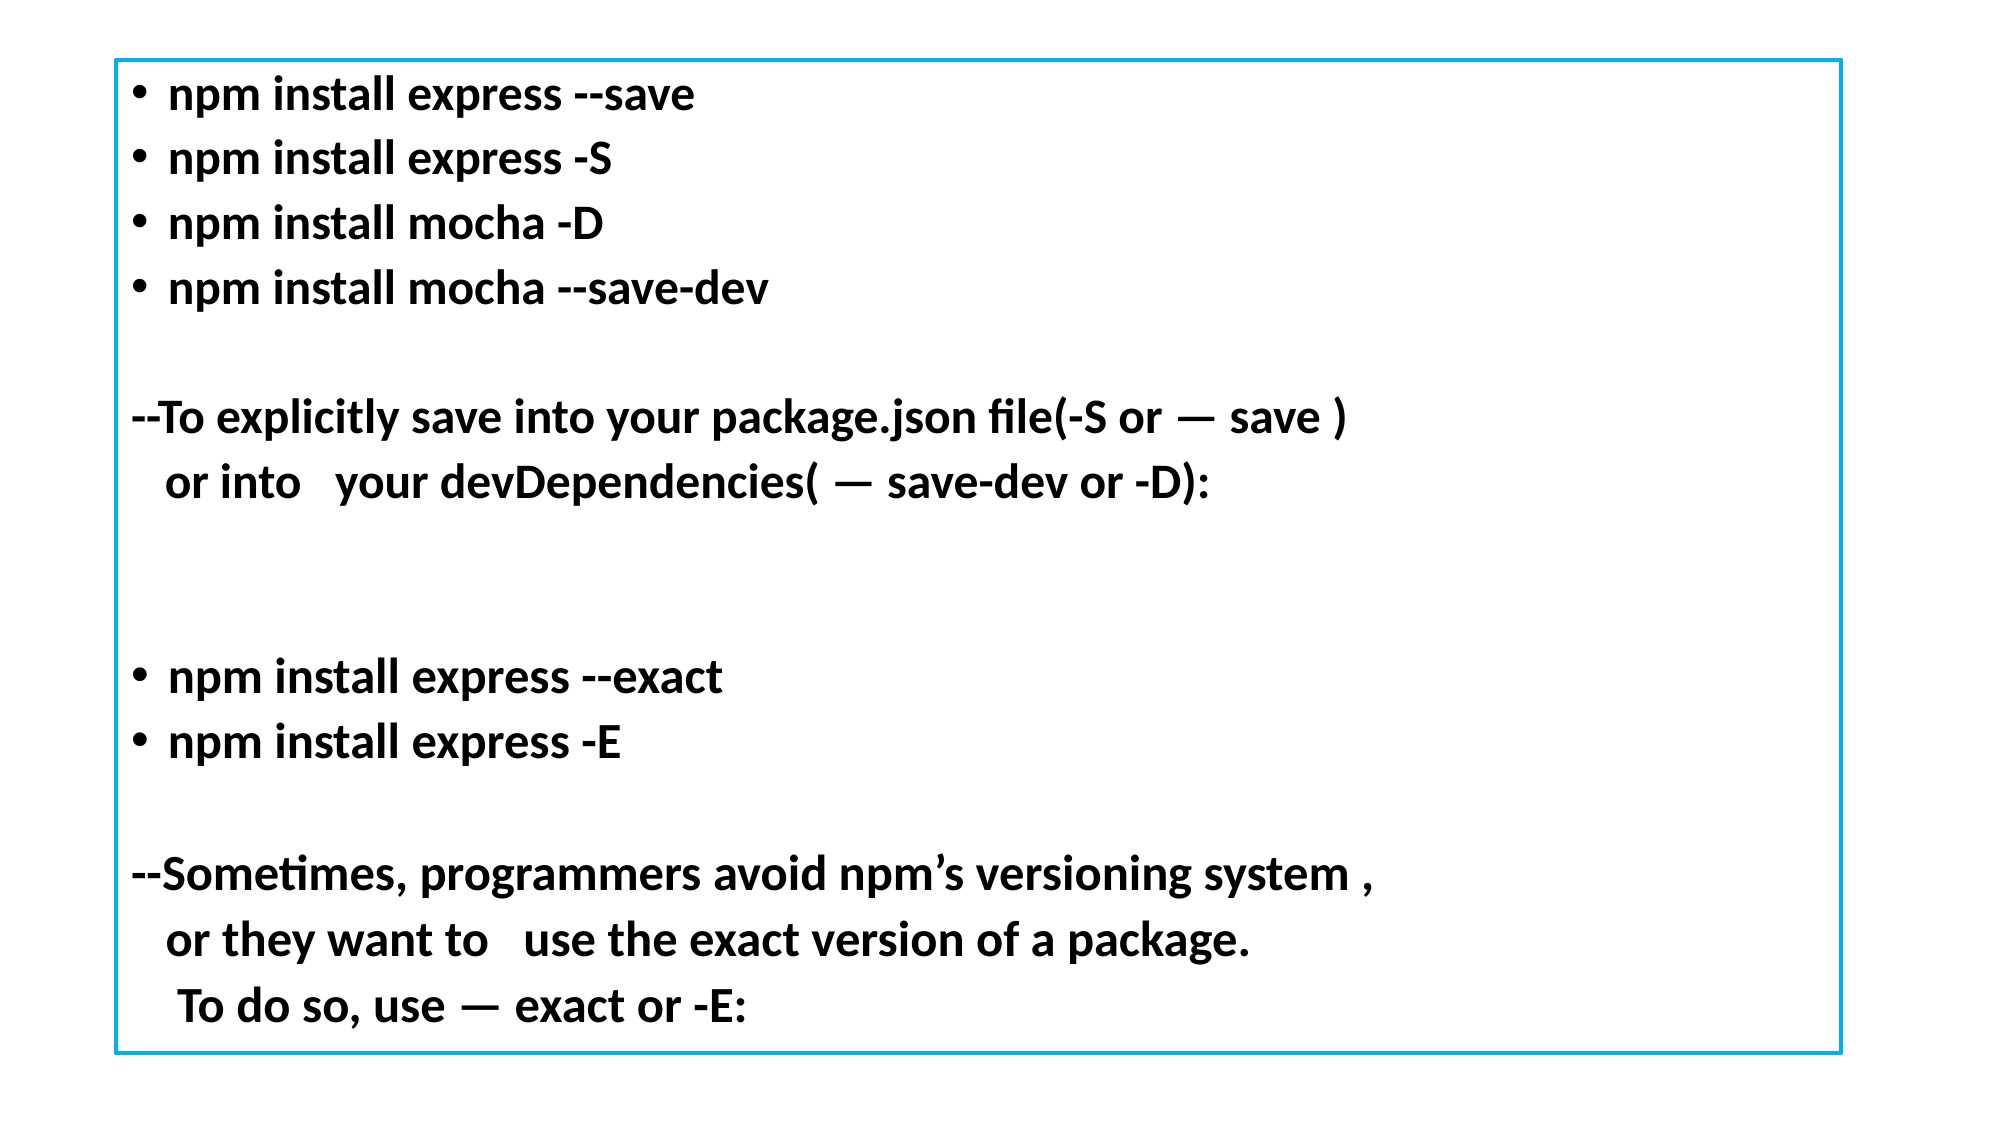

npm install express --save
npm install express -S
npm install mocha -D
npm install mocha --save-dev

--To explicitly save into your package.json file(-S or — save )
   or into   your devDependencies( — save-dev or -D):

npm install express --exact
npm install express -E

--Sometimes, programmers avoid npm’s versioning system ,
   or they want to   use the exact version of a package.
    To do so, use — exact or -E:

#